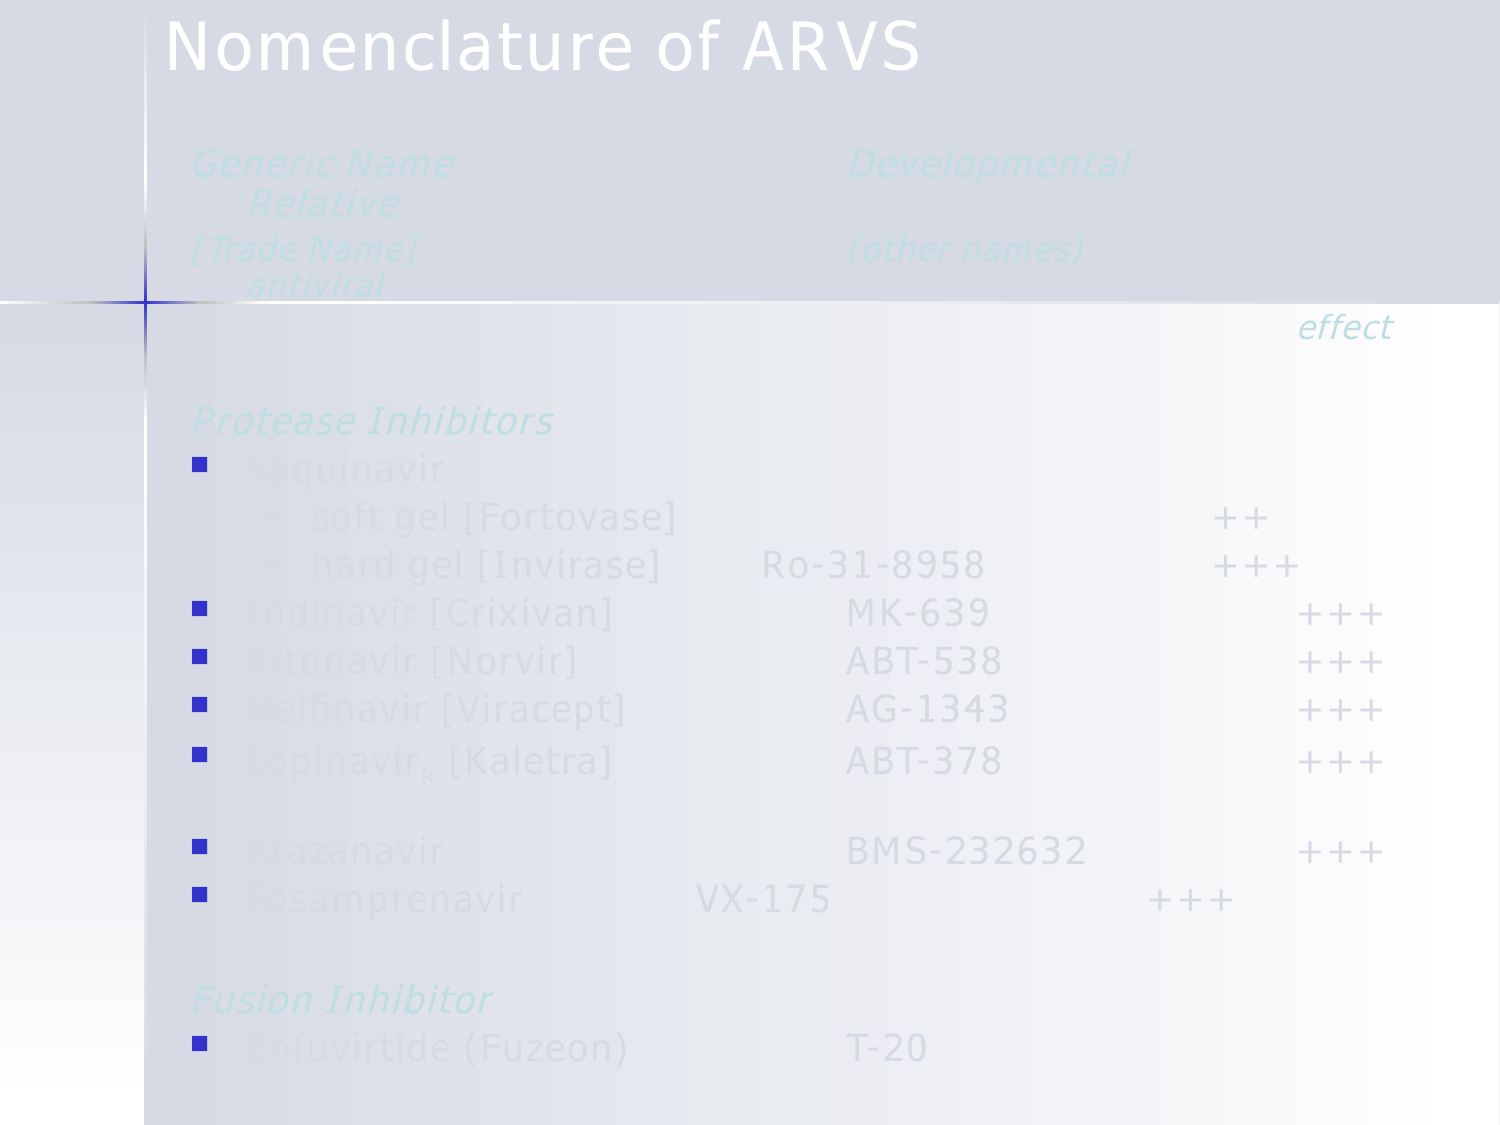

# Nomenclature of ARVS
Generic Name 			Developmental 		Relative
[Trade Name] 			(other names)		antiviral
								effect

Protease Inhibitors
Saquinavir
soft gel [Fortovase] 				++
hard gel [Invirase] 	Ro-31-8958		+++
Indinavir [Crixivan]		MK-639			+++
Ritonavir [Norvir]		ABT-538 		+++
Nelfinavir [Viracept]		AG-1343		+++
LopinavirR [Kaletra]		ABT-378		+++
Atazanavir			BMS-232632		+++
Fosamprenavir		VX-175			+++

Fusion Inhibitor
Enfuvirtide (Fuzeon)		T-20